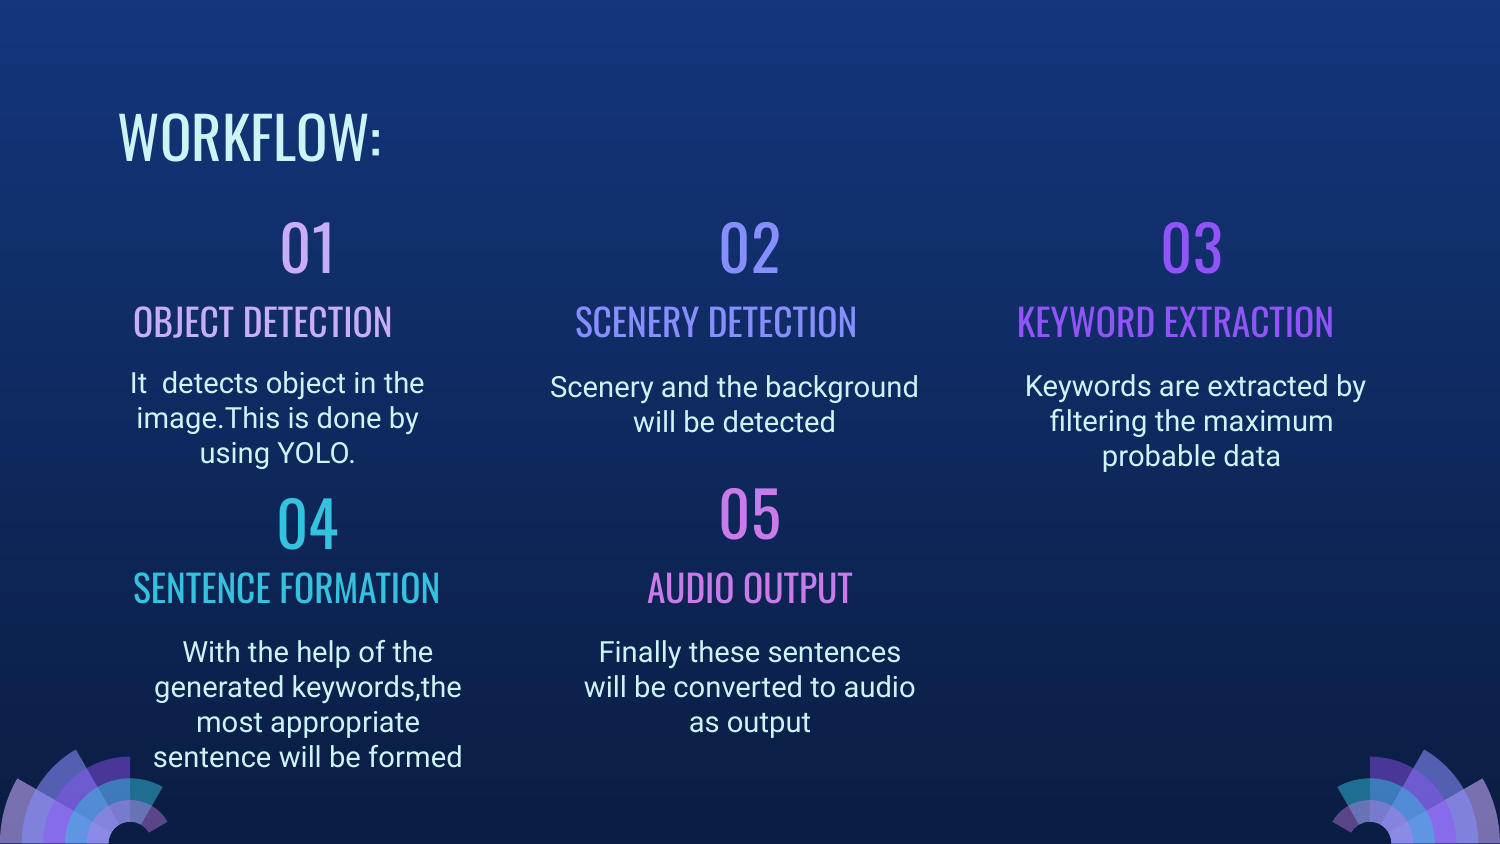

# WORKFLOW:
01
02
03
OBJECT DETECTION
SCENERY DETECTION
KEYWORD EXTRACTION
It  detects object in the image.This is done by using YOLO.
 Keywords are extracted by filtering the maximum probable data
Scenery and the background will be detected
05
04
SENTENCE FORMATION
AUDIO OUTPUT
With the help of the generated keywords,the most appropriate sentence will be formed
Finally these sentences will be converted to audio as output